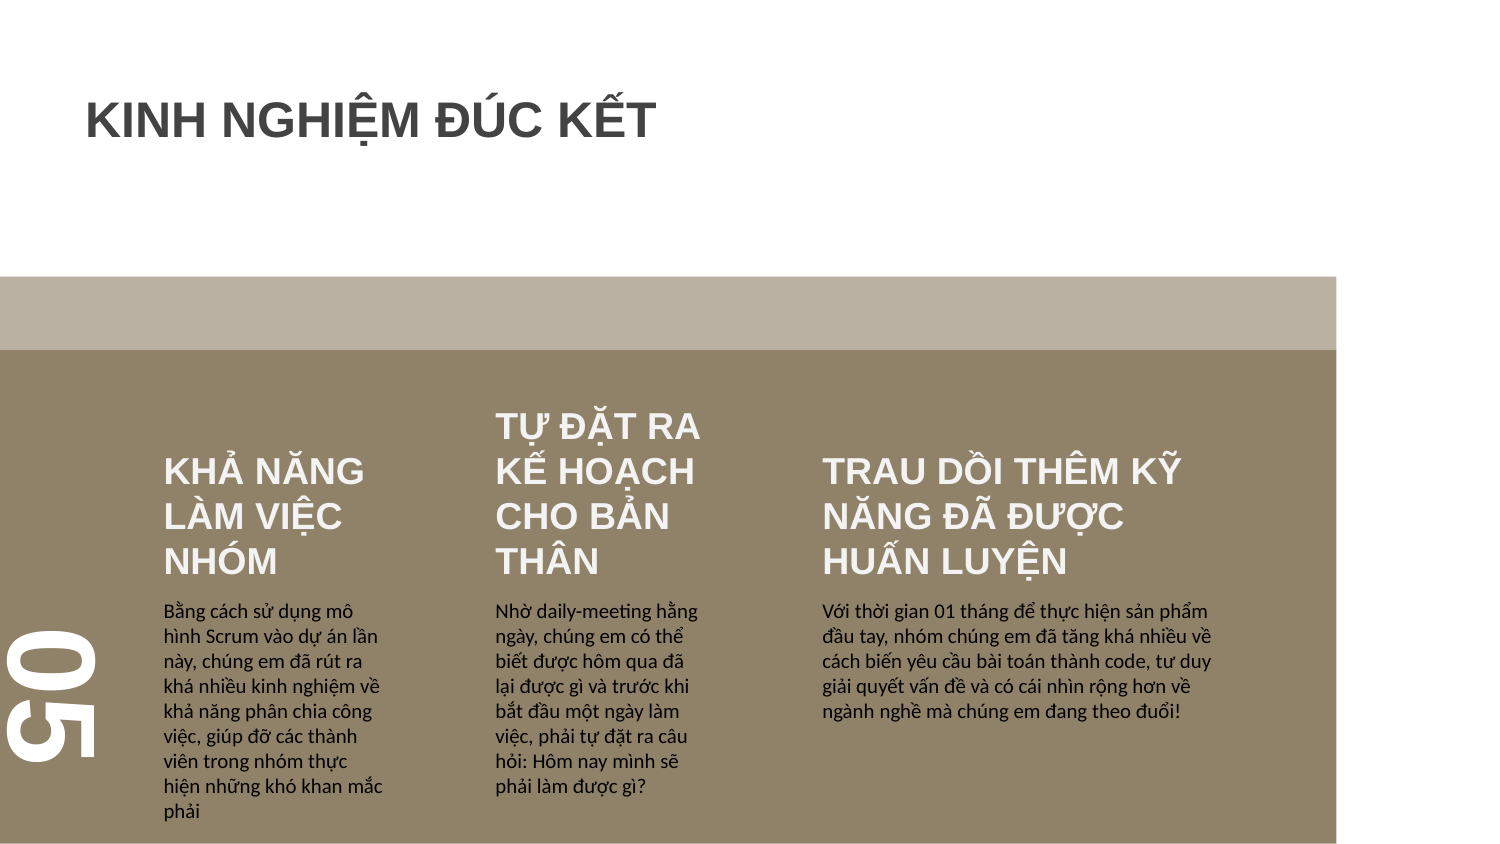

KINH NGHIỆM ĐÚC KẾT

KHẢ NĂNG LÀM VIỆC NHÓM
TỰ ĐẶT RA KẾ HOẠCH CHO BẢN THÂN
# TRAU DỒI THÊM KỸ NĂNG ĐÃ ĐƯỢC HUẤN LUYỆN
Bằng cách sử dụng mô hình Scrum vào dự án lần này, chúng em đã rút ra khá nhiều kinh nghiệm về khả năng phân chia công việc, giúp đỡ các thành viên trong nhóm thực hiện những khó khan mắc phải
Nhờ daily-meeting hằng ngày, chúng em có thể biết được hôm qua đã lại được gì và trước khi bắt đầu một ngày làm việc, phải tự đặt ra câu hỏi: Hôm nay mình sẽ phải làm được gì?
Với thời gian 01 tháng để thực hiện sản phẩm  đầu tay, nhóm chúng em đã tăng khá nhiều về cách biến yêu cầu bài toán thành code, tư duy giải quyết vấn đề và có cái nhìn rộng hơn về ngành nghề mà chúng em đang theo đuổi!
05